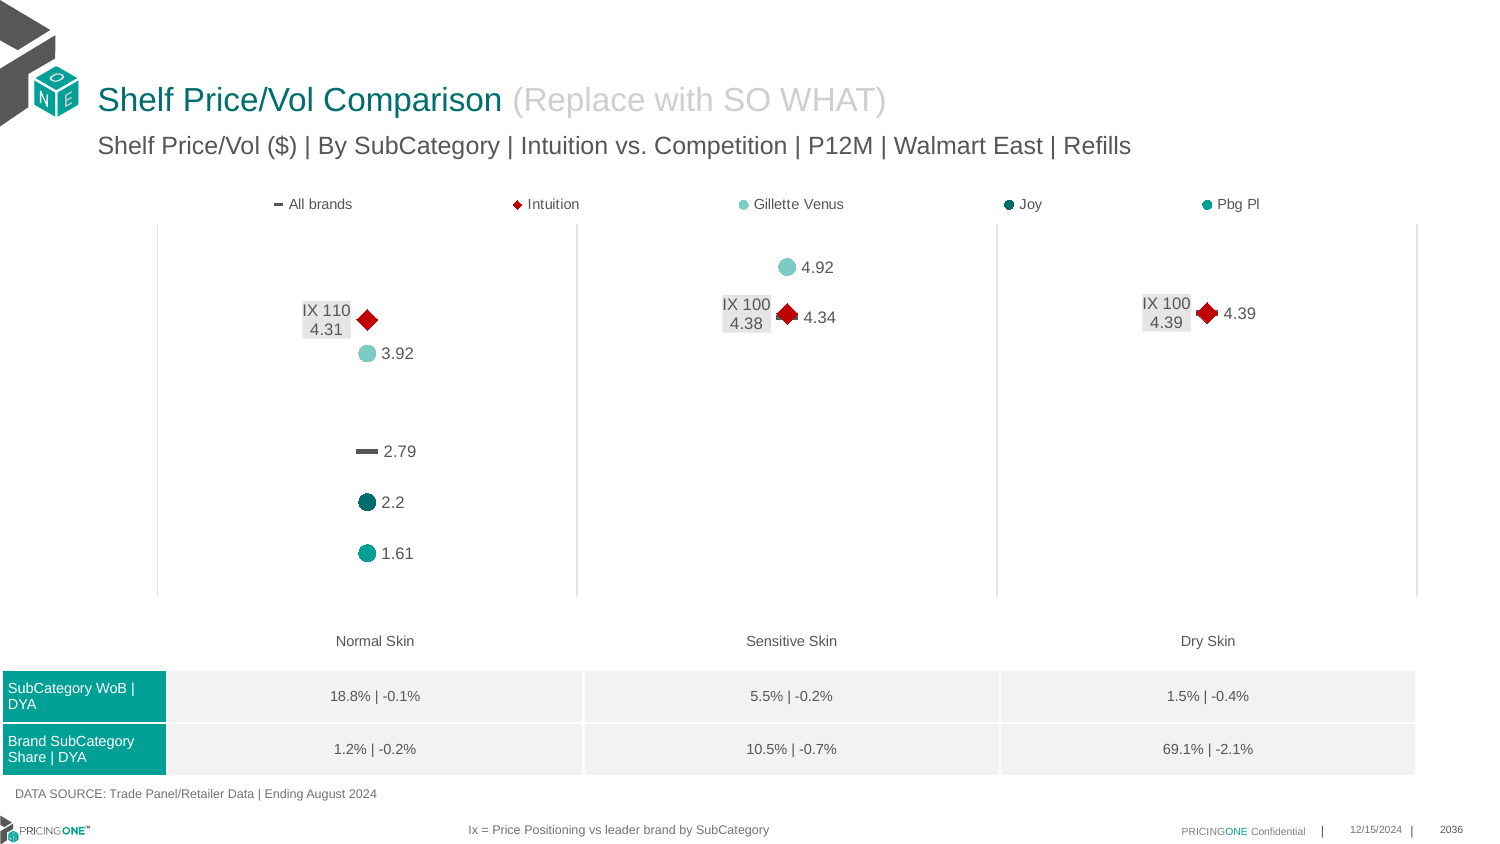

# Shelf Price/Vol Comparison (Replace with SO WHAT)
Shelf Price/Vol ($) | By SubCategory | Intuition vs. Competition | P12M | Walmart East | Refills

### Chart

| Category | All brands | Intuition | Gillette Venus | Joy | Pbg Pl |
|---|---|---|---|---|---|
| IX 110 | 2.79 | 4.31 | 3.92 | 2.2 | 1.61 |
| IX 100 | 4.34 | 4.38 | 4.92 | None | None |
| IX 100 | 4.39 | 4.39 | None | None | None |
|  | Normal Skin | Sensitive Skin | Dry Skin |
| --- | --- | --- | --- |
| SubCategory WoB | DYA | 18.8% | -0.1% | 5.5% | -0.2% | 1.5% | -0.4% |
| Brand SubCategory Share | DYA | 1.2% | -0.2% | 10.5% | -0.7% | 69.1% | -2.1% |
DATA SOURCE: Trade Panel/Retailer Data | Ending August 2024
Ix = Price Positioning vs leader brand by SubCategory
12/15/2024
2036